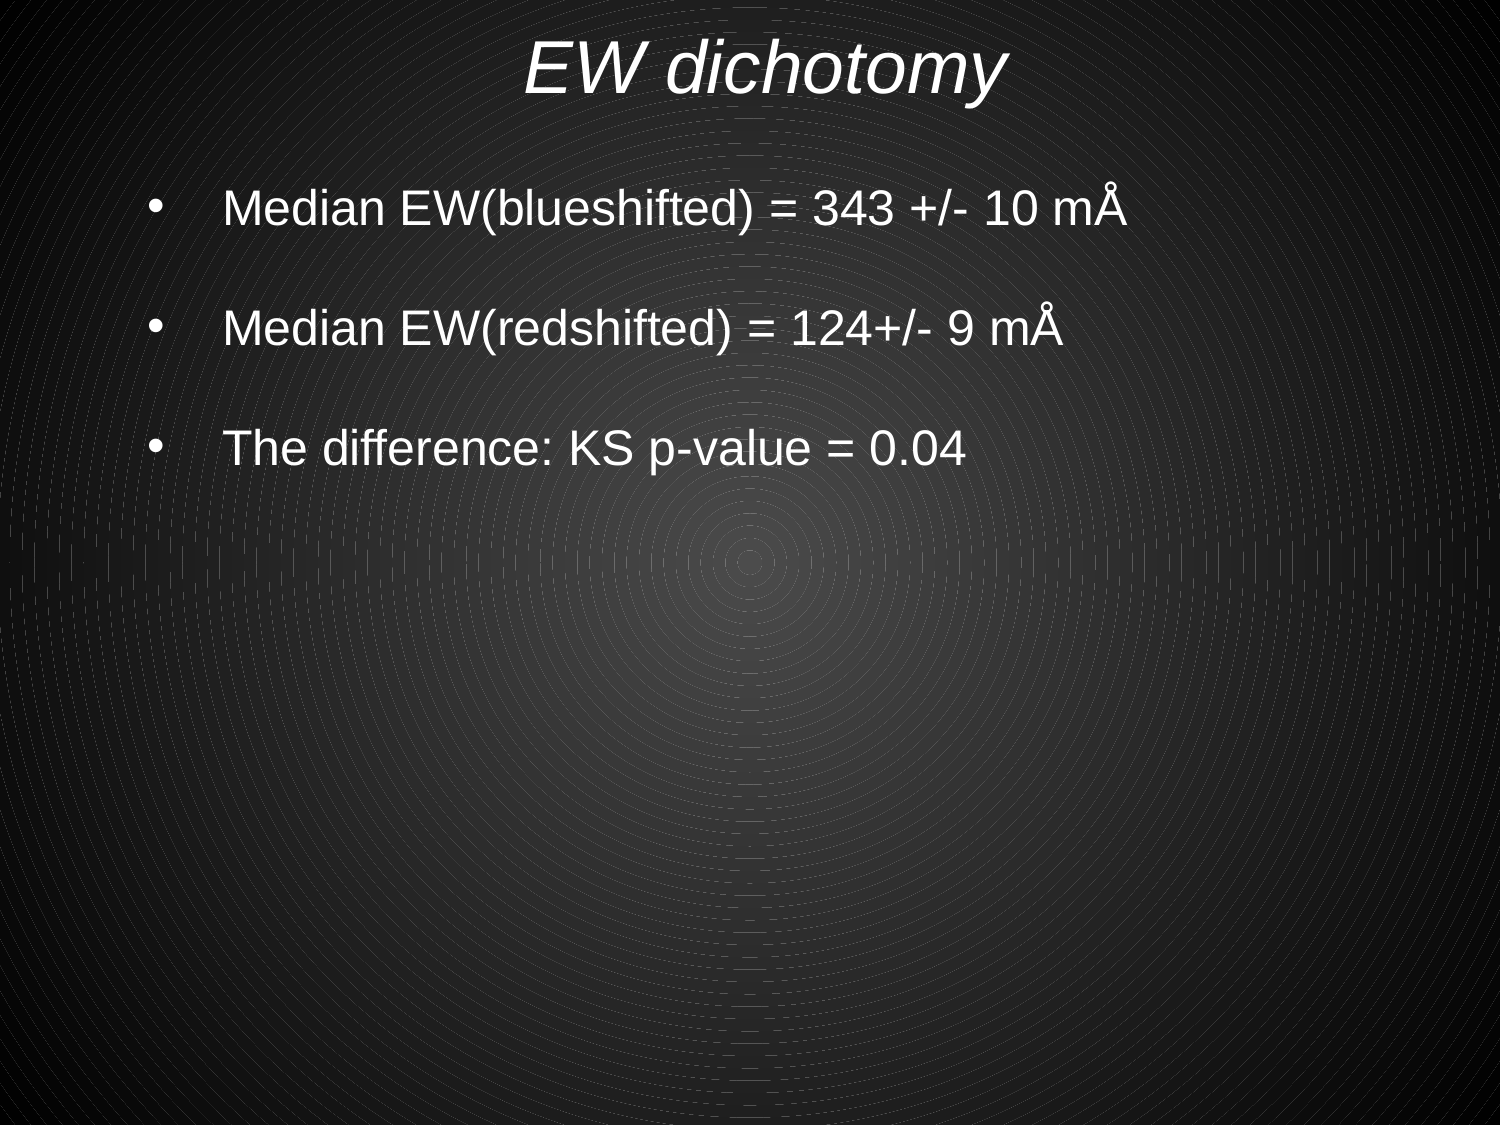

EW dichotomy
Median EW(blueshifted) = 343 +/- 10 mÅ

Median EW(redshifted) = 124+/- 9 mÅ

The difference: KS p-value = 0.04